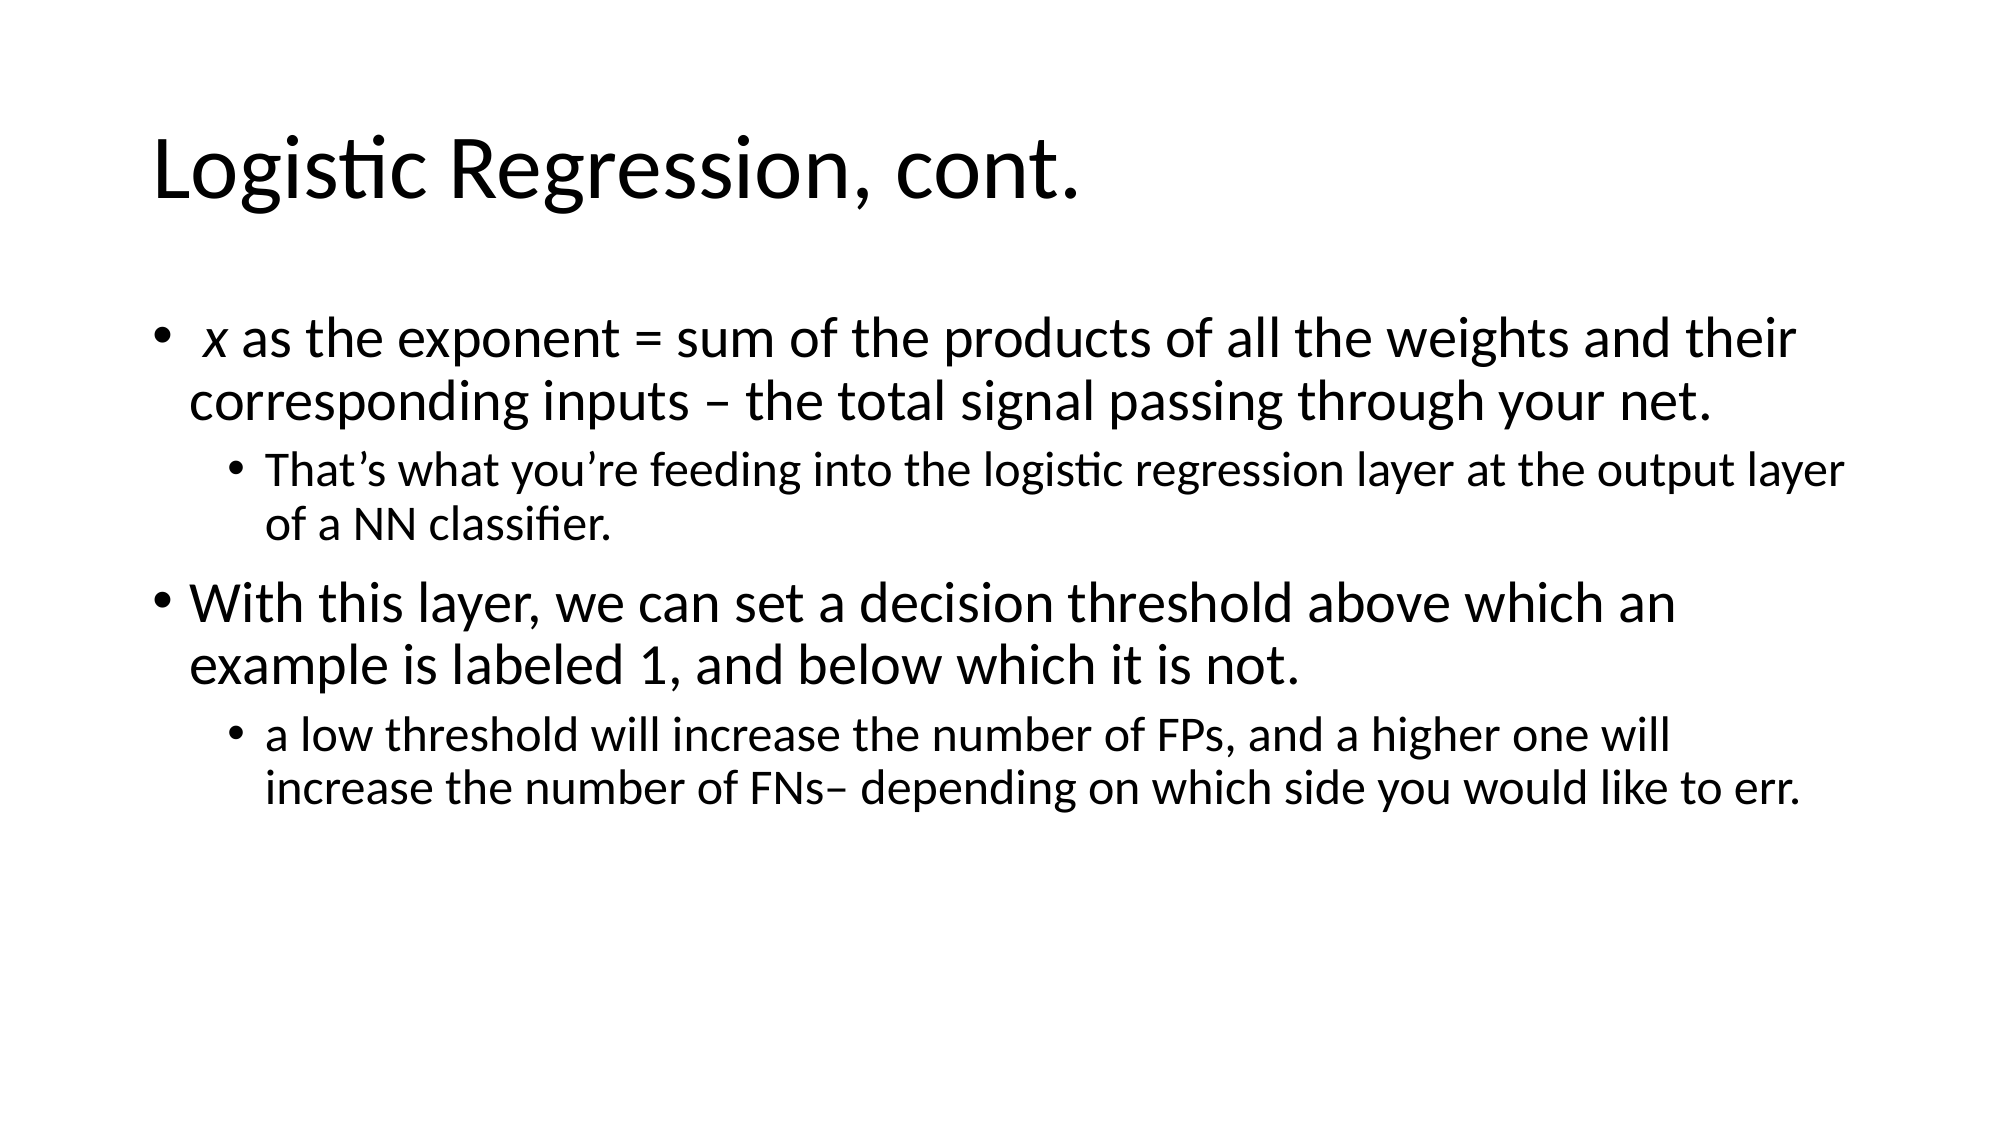

# Logistic Regression, cont.
 x as the exponent = sum of the products of all the weights and their corresponding inputs – the total signal passing through your net.
That’s what you’re feeding into the logistic regression layer at the output layer of a NN classifier.
With this layer, we can set a decision threshold above which an example is labeled 1, and below which it is not.
a low threshold will increase the number of FPs, and a higher one will increase the number of FNs– depending on which side you would like to err.